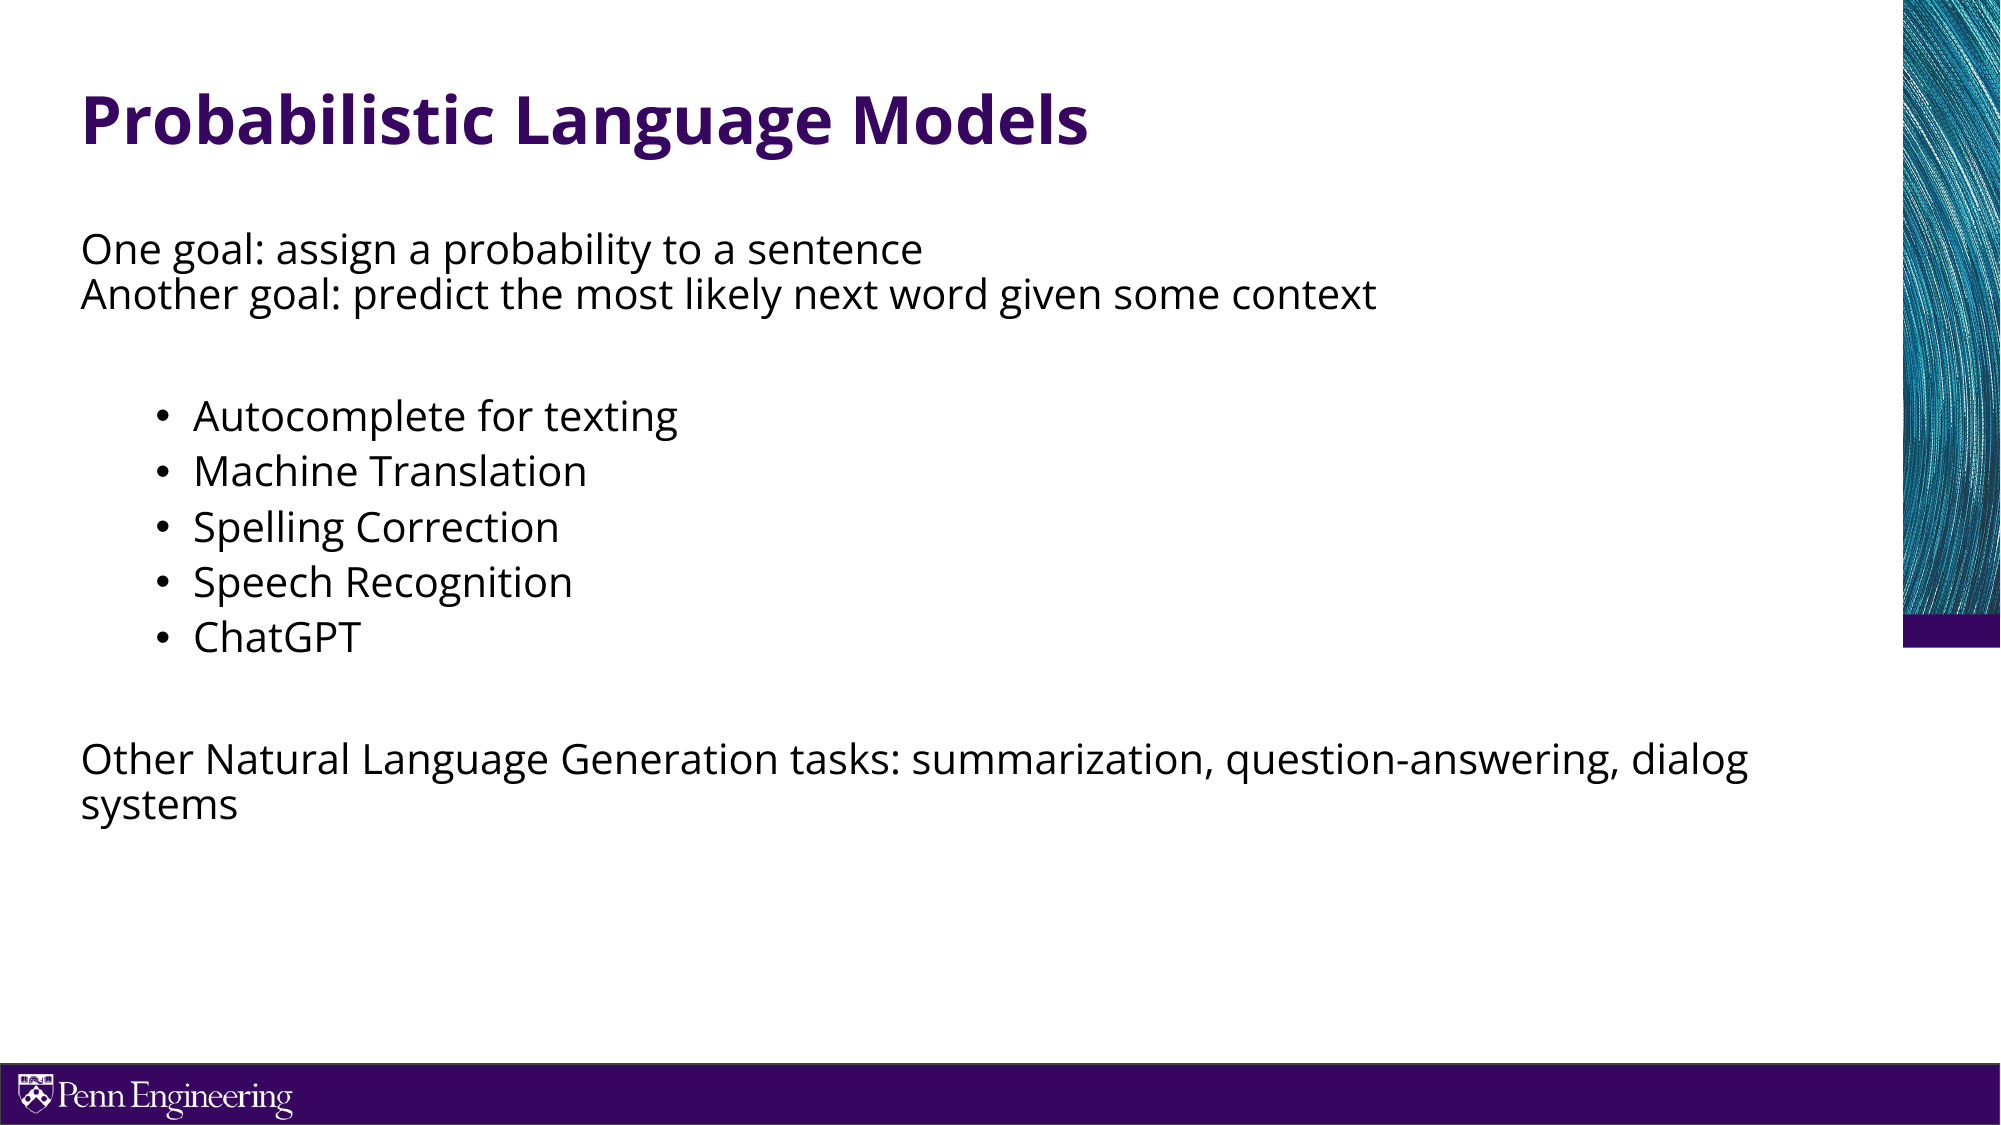

# Probabilistic Language Models
One goal: assign a probability to a sentence
Another goal: predict the most likely next word given some context

Autocomplete for texting
Machine Translation
Spelling Correction
Speech Recognition
ChatGPT

Other Natural Language Generation tasks: summarization, question-answering, dialog systems